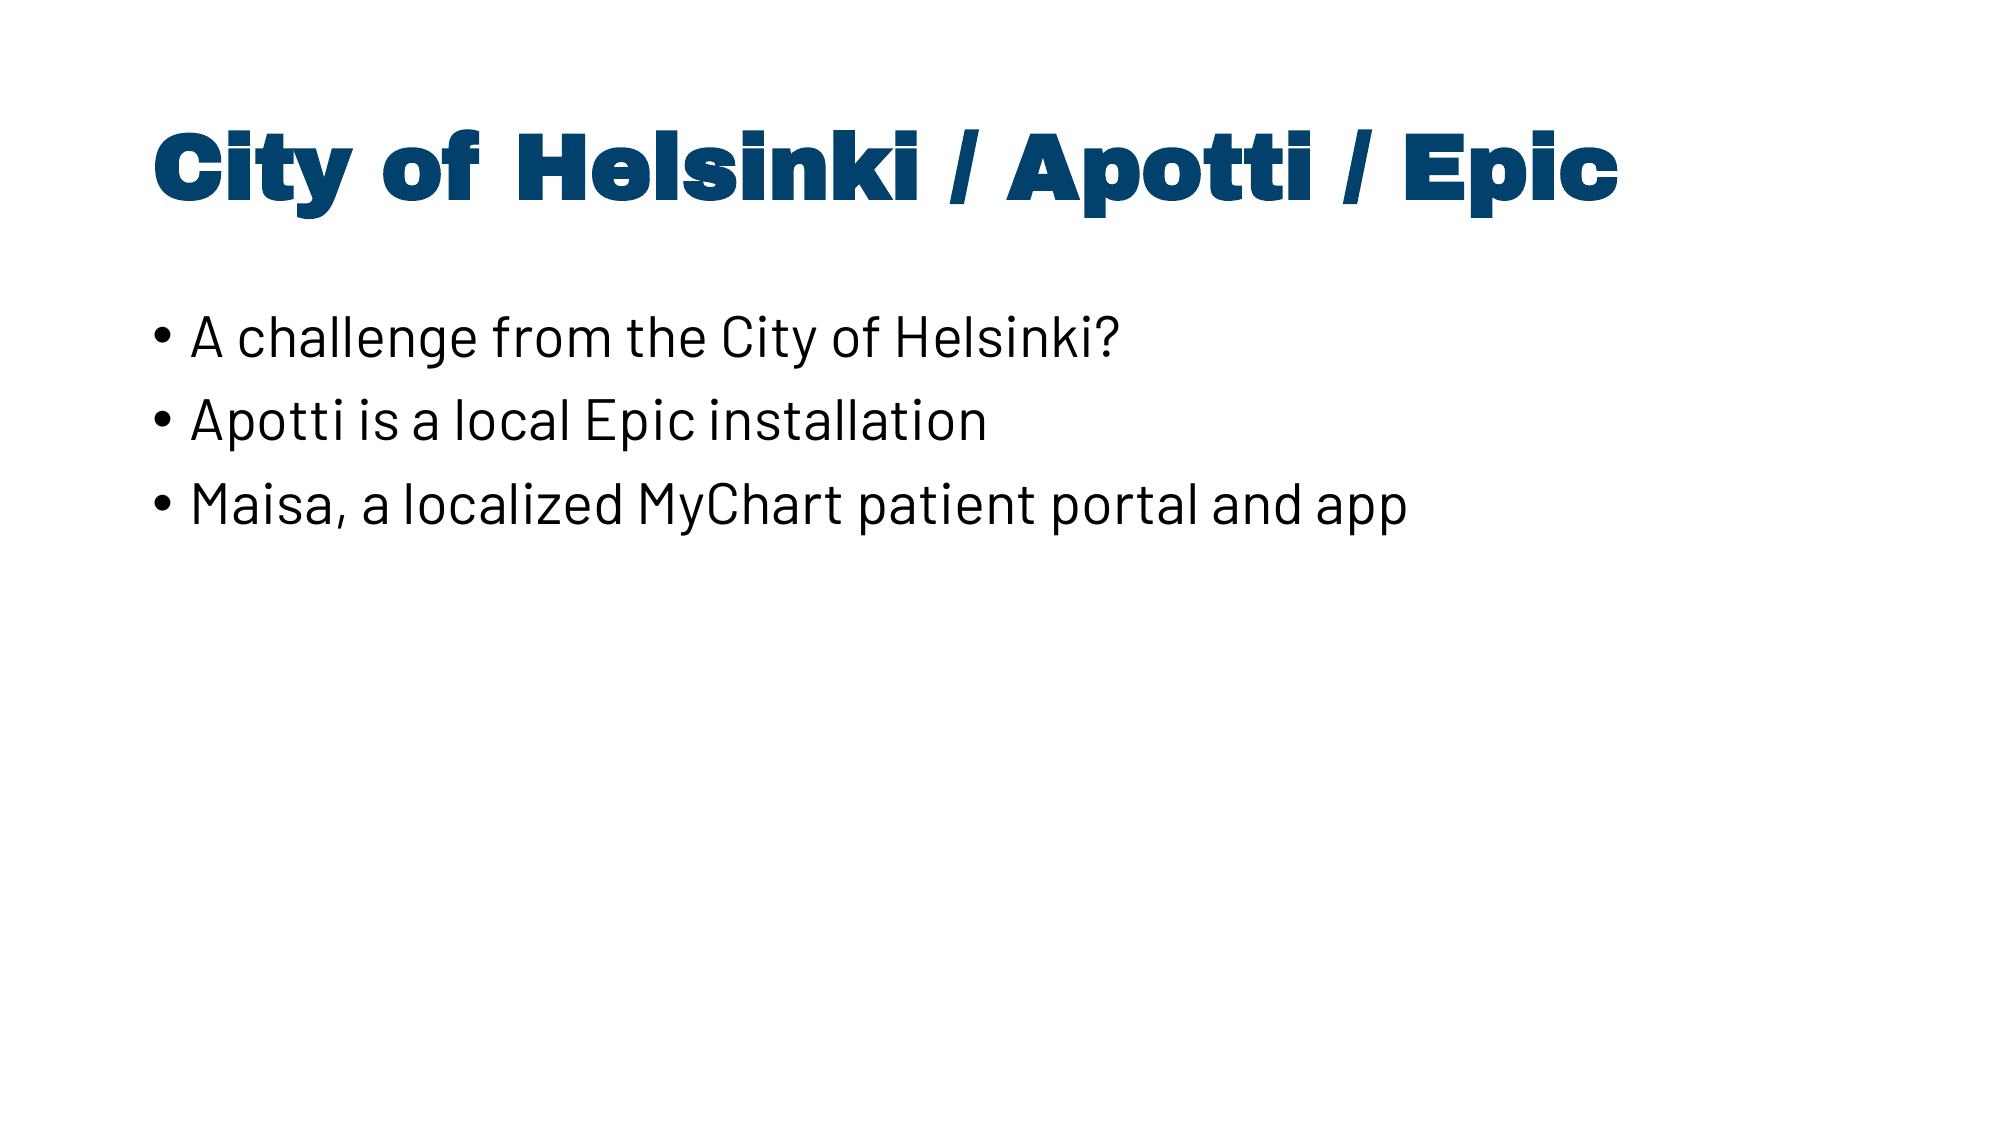

# City of Helsinki / Apotti / Epic
A challenge from the City of Helsinki?
Apotti is a local Epic installation
Maisa, a localized MyChart patient portal and app